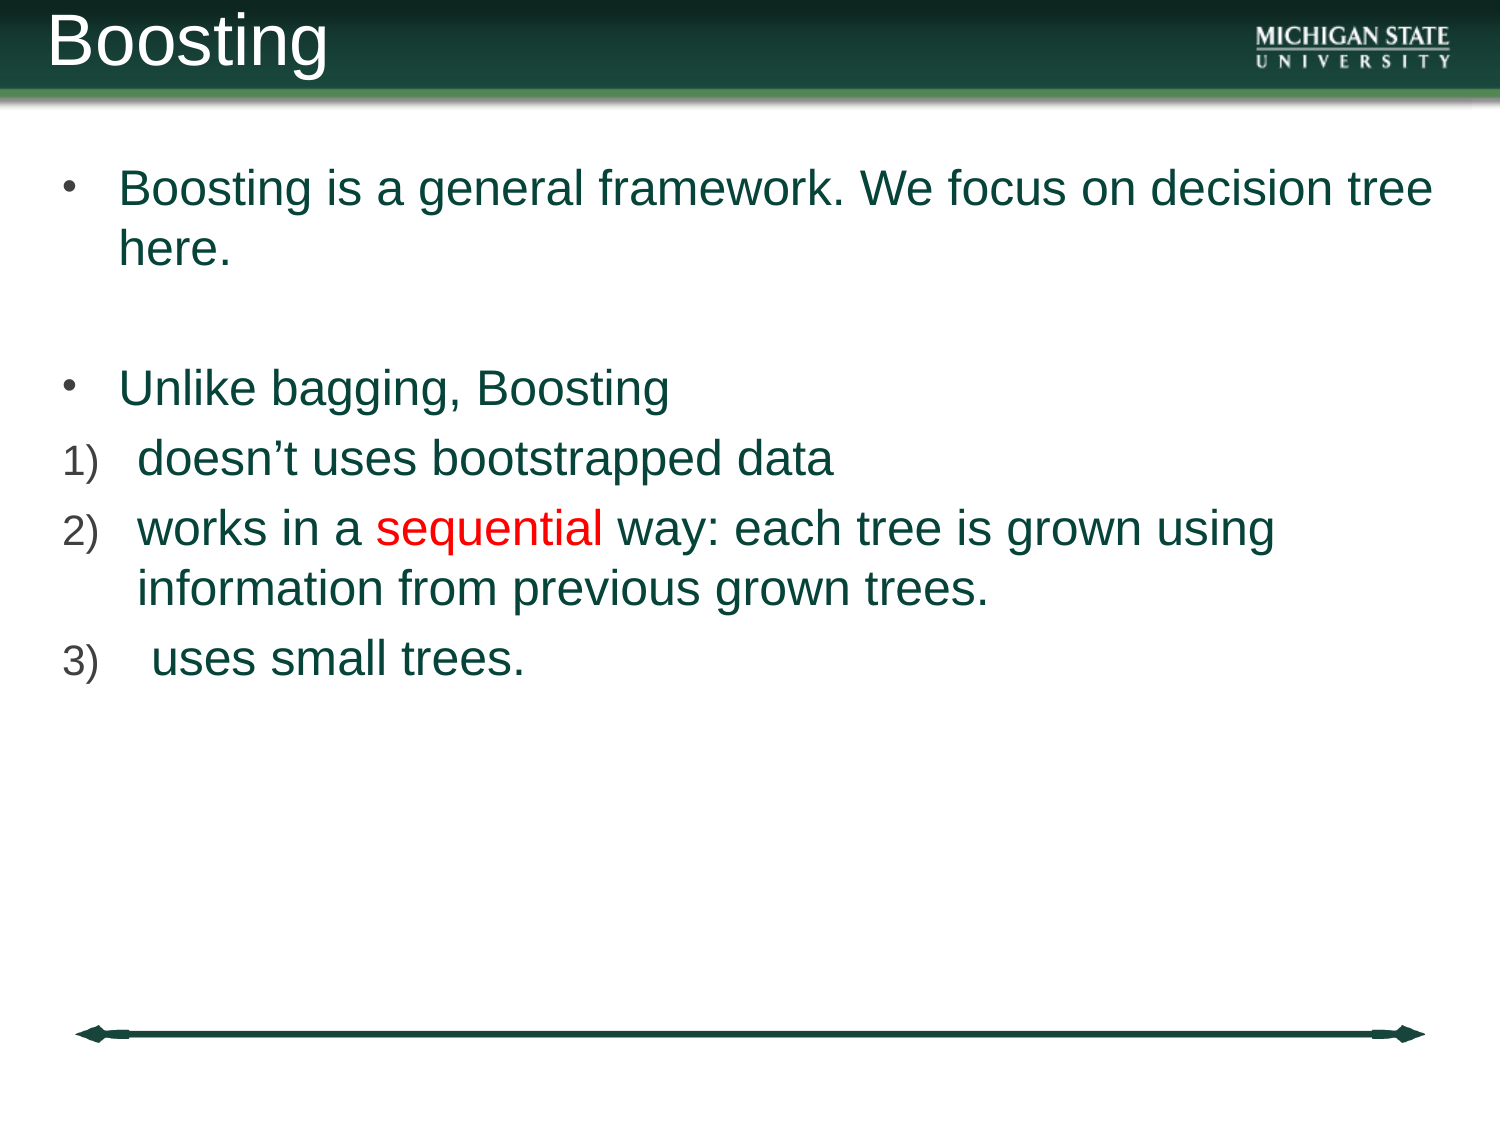

Boosting
Boosting is a general framework. We focus on decision tree here.

Unlike bagging, Boosting
doesn’t uses bootstrapped data
works in a sequential way: each tree is grown using information from previous grown trees.
 uses small trees.